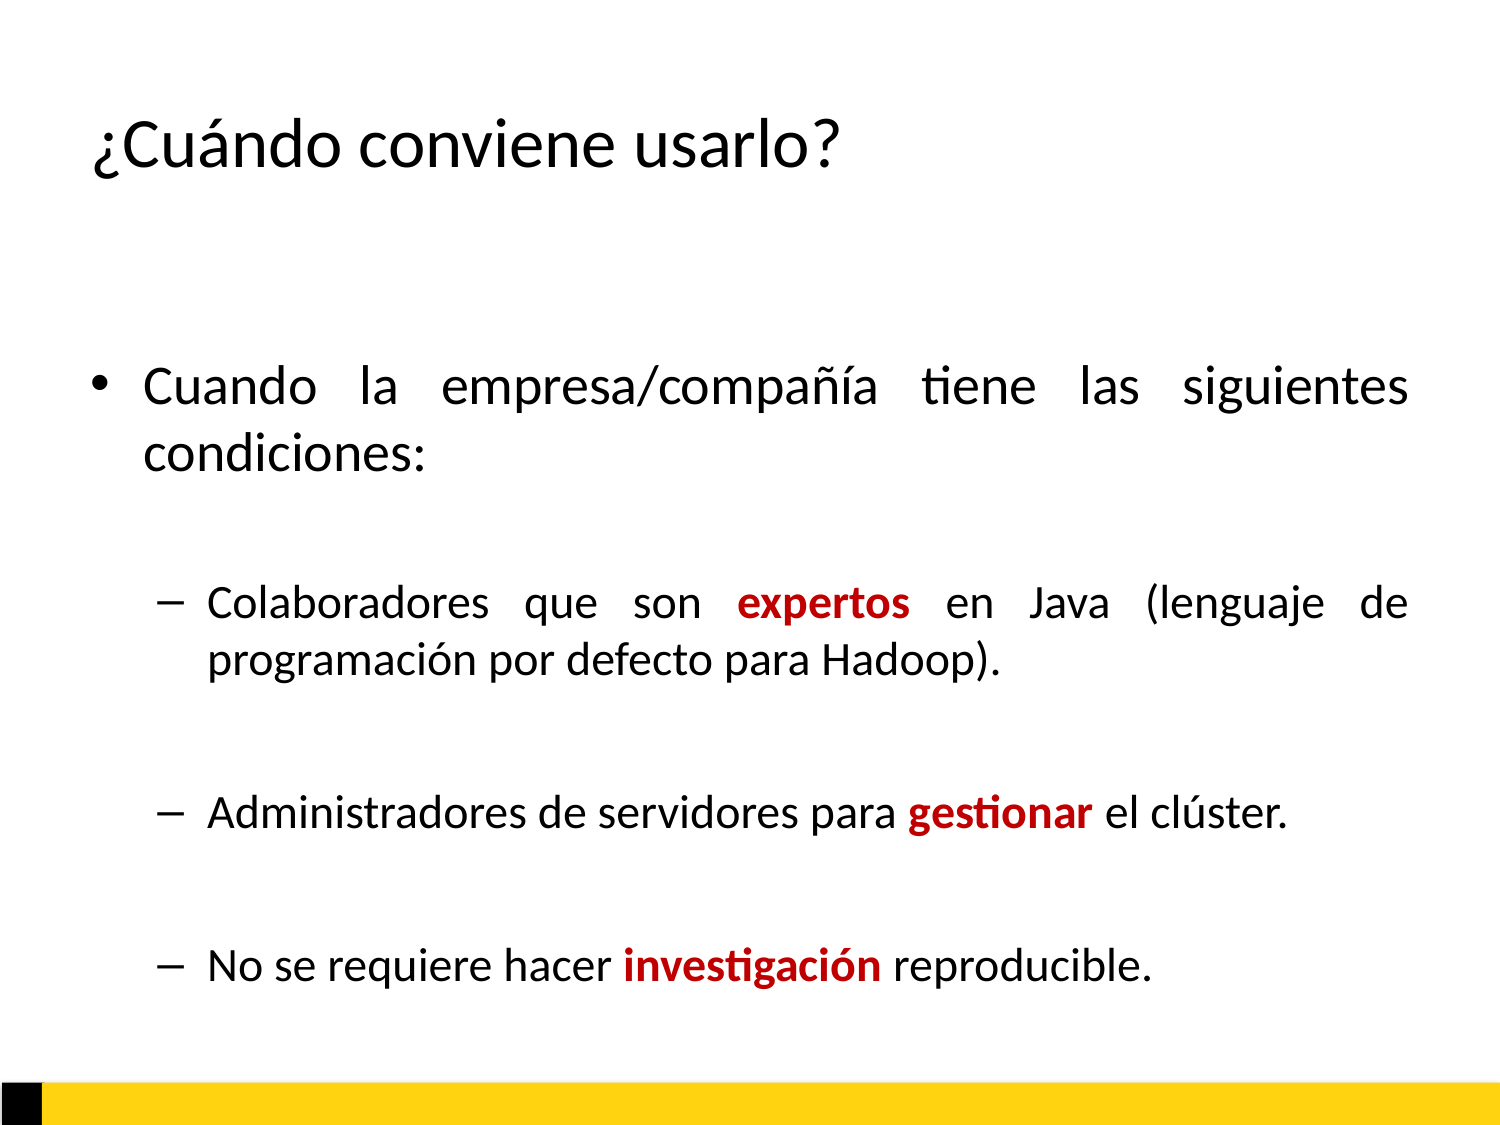

# ¿Cuándo conviene usarlo?

Cuando la empresa/compañía tiene las siguientes condiciones:

Colaboradores que son expertos en Java (lenguaje de programación por defecto para Hadoop).

Administradores de servidores para gestionar el clúster.

No se requiere hacer investigación reproducible.